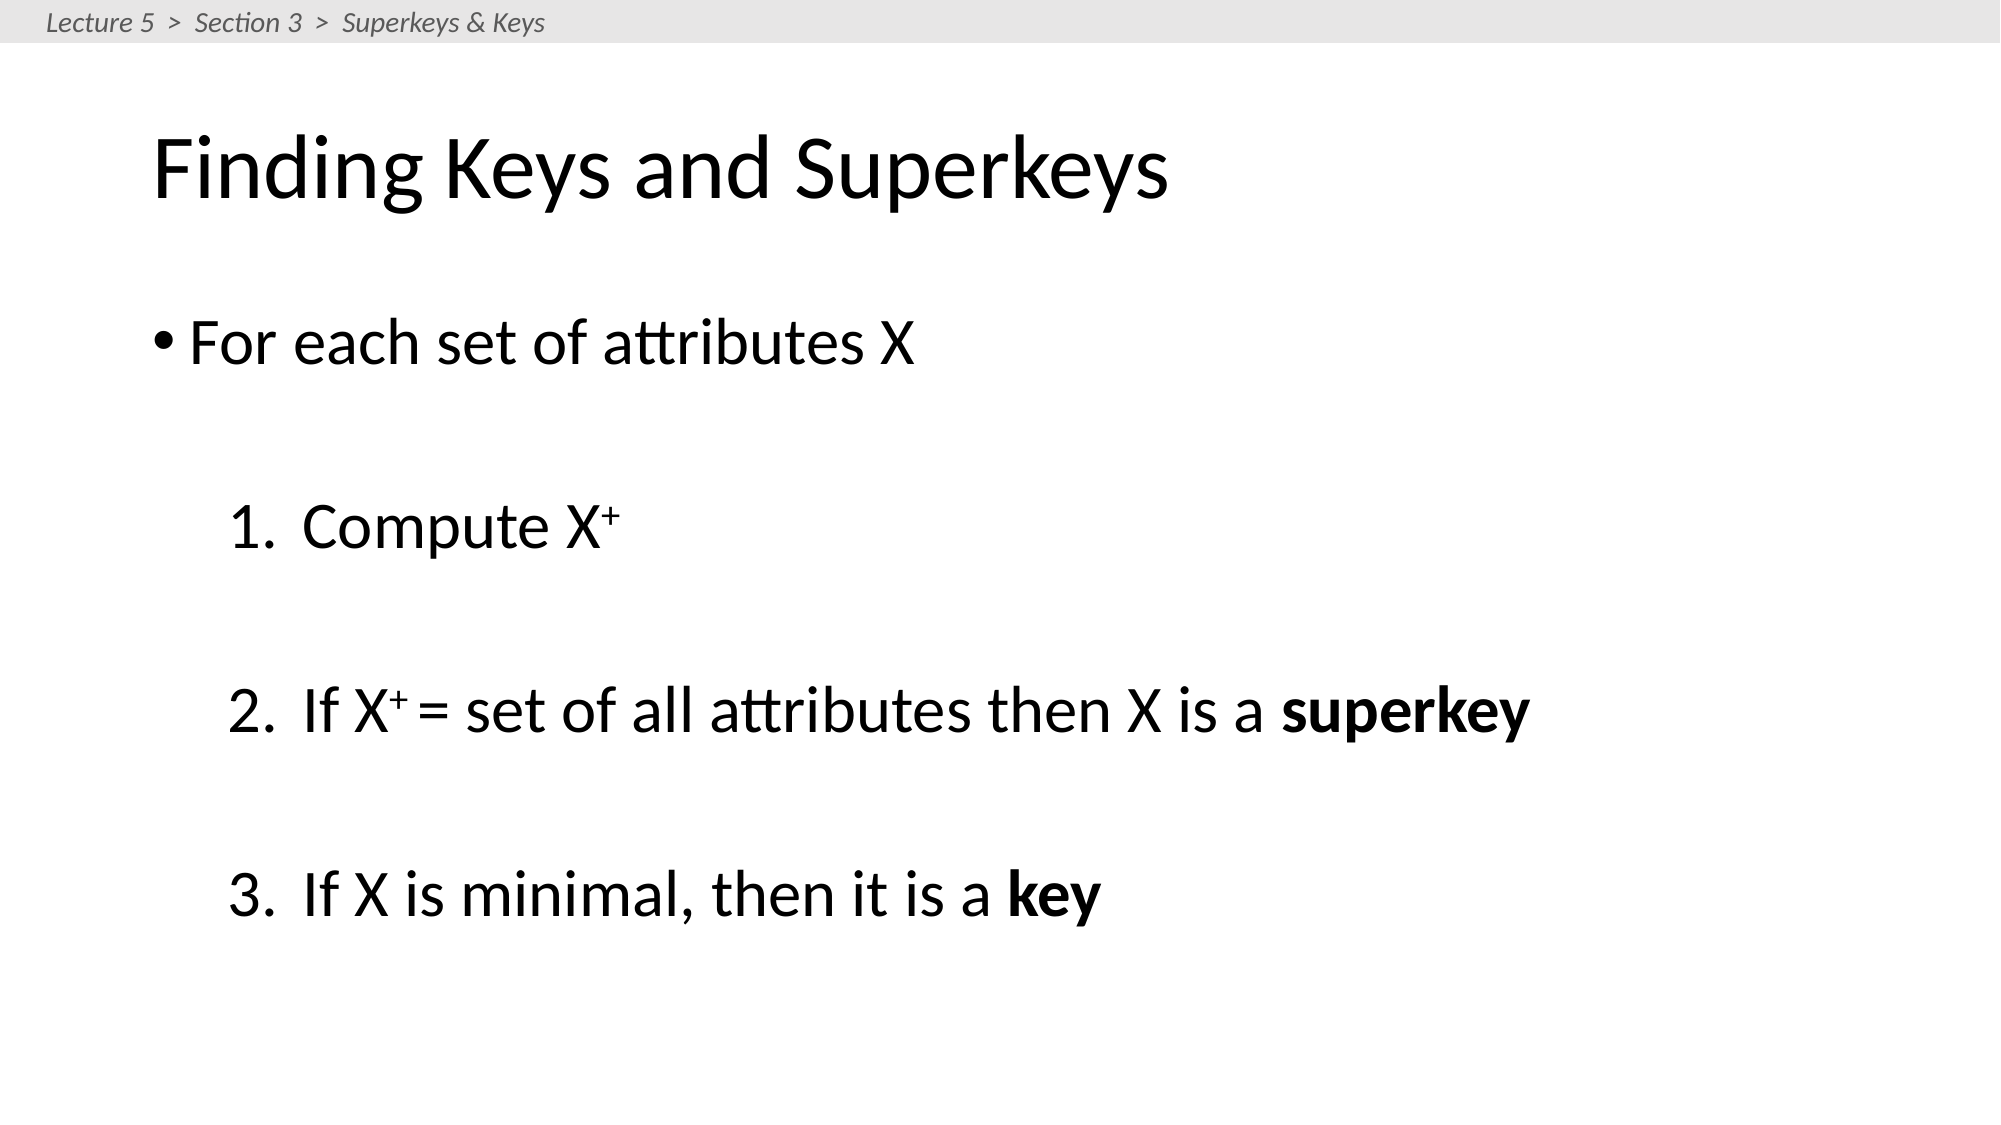

Lecture 5  >  Section 3  >  Superkeys & Keys
# Finding Keys and Superkeys
For each set of attributes X

Compute X+

If X+ = set of all attributes then X is a superkey

If X is minimal, then it is a key